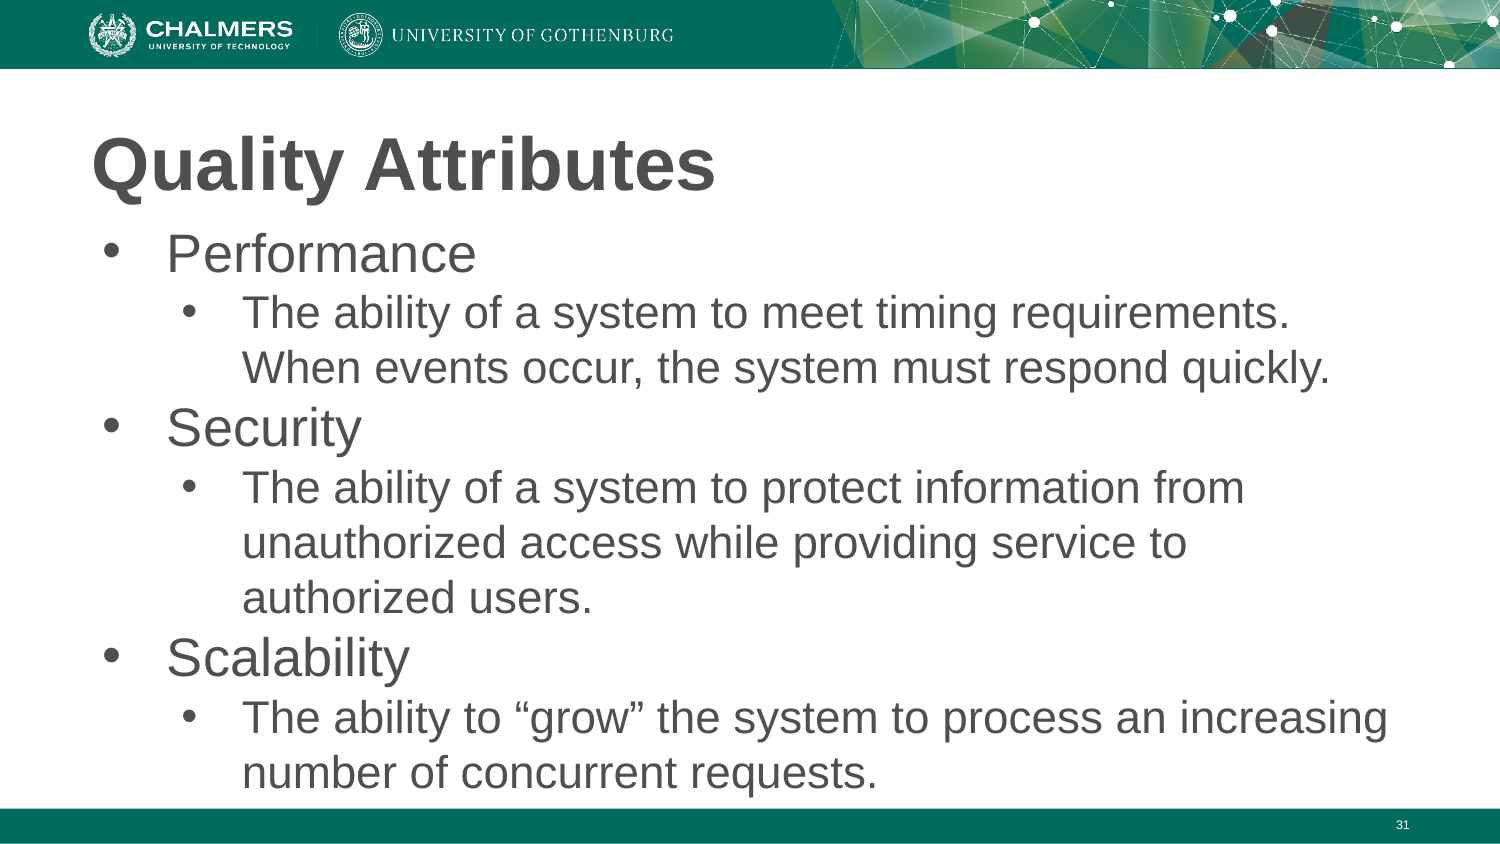

# Quality Attributes
Performance
The ability of a system to meet timing requirements. When events occur, the system must respond quickly.
Security
The ability of a system to protect information from unauthorized access while providing service to authorized users.
Scalability
The ability to “grow” the system to process an increasing number of concurrent requests.
31